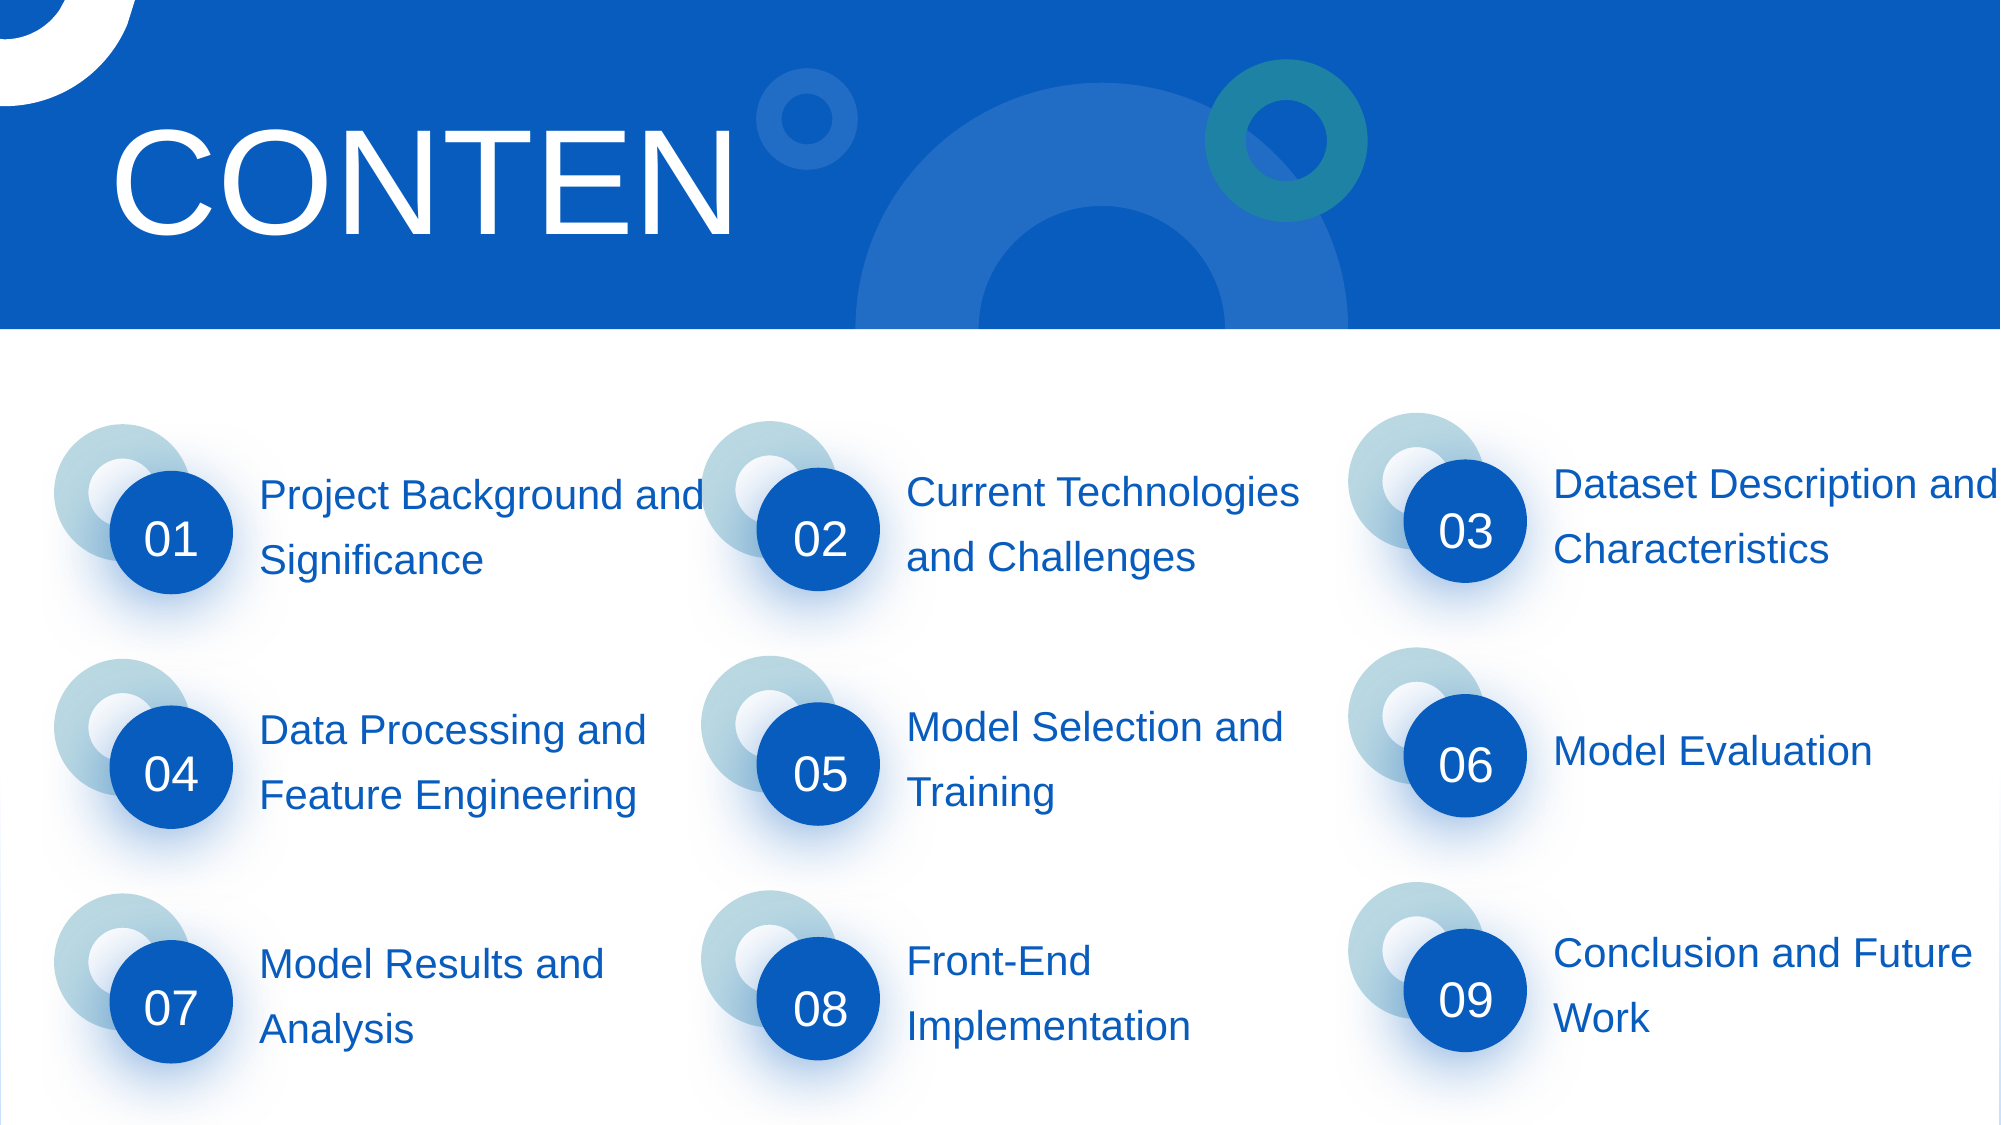

CONTENTS

Dataset Description and Characteristics

Current Technologies and Challenges

Project Background and Significance
03

01
02

Model Evaluation

Model Selection and Training

Data Processing and Feature Engineering
06

04
05

Conclusion and Future Work

Front-End Implementation

Model Results and Analysis
09

07
08